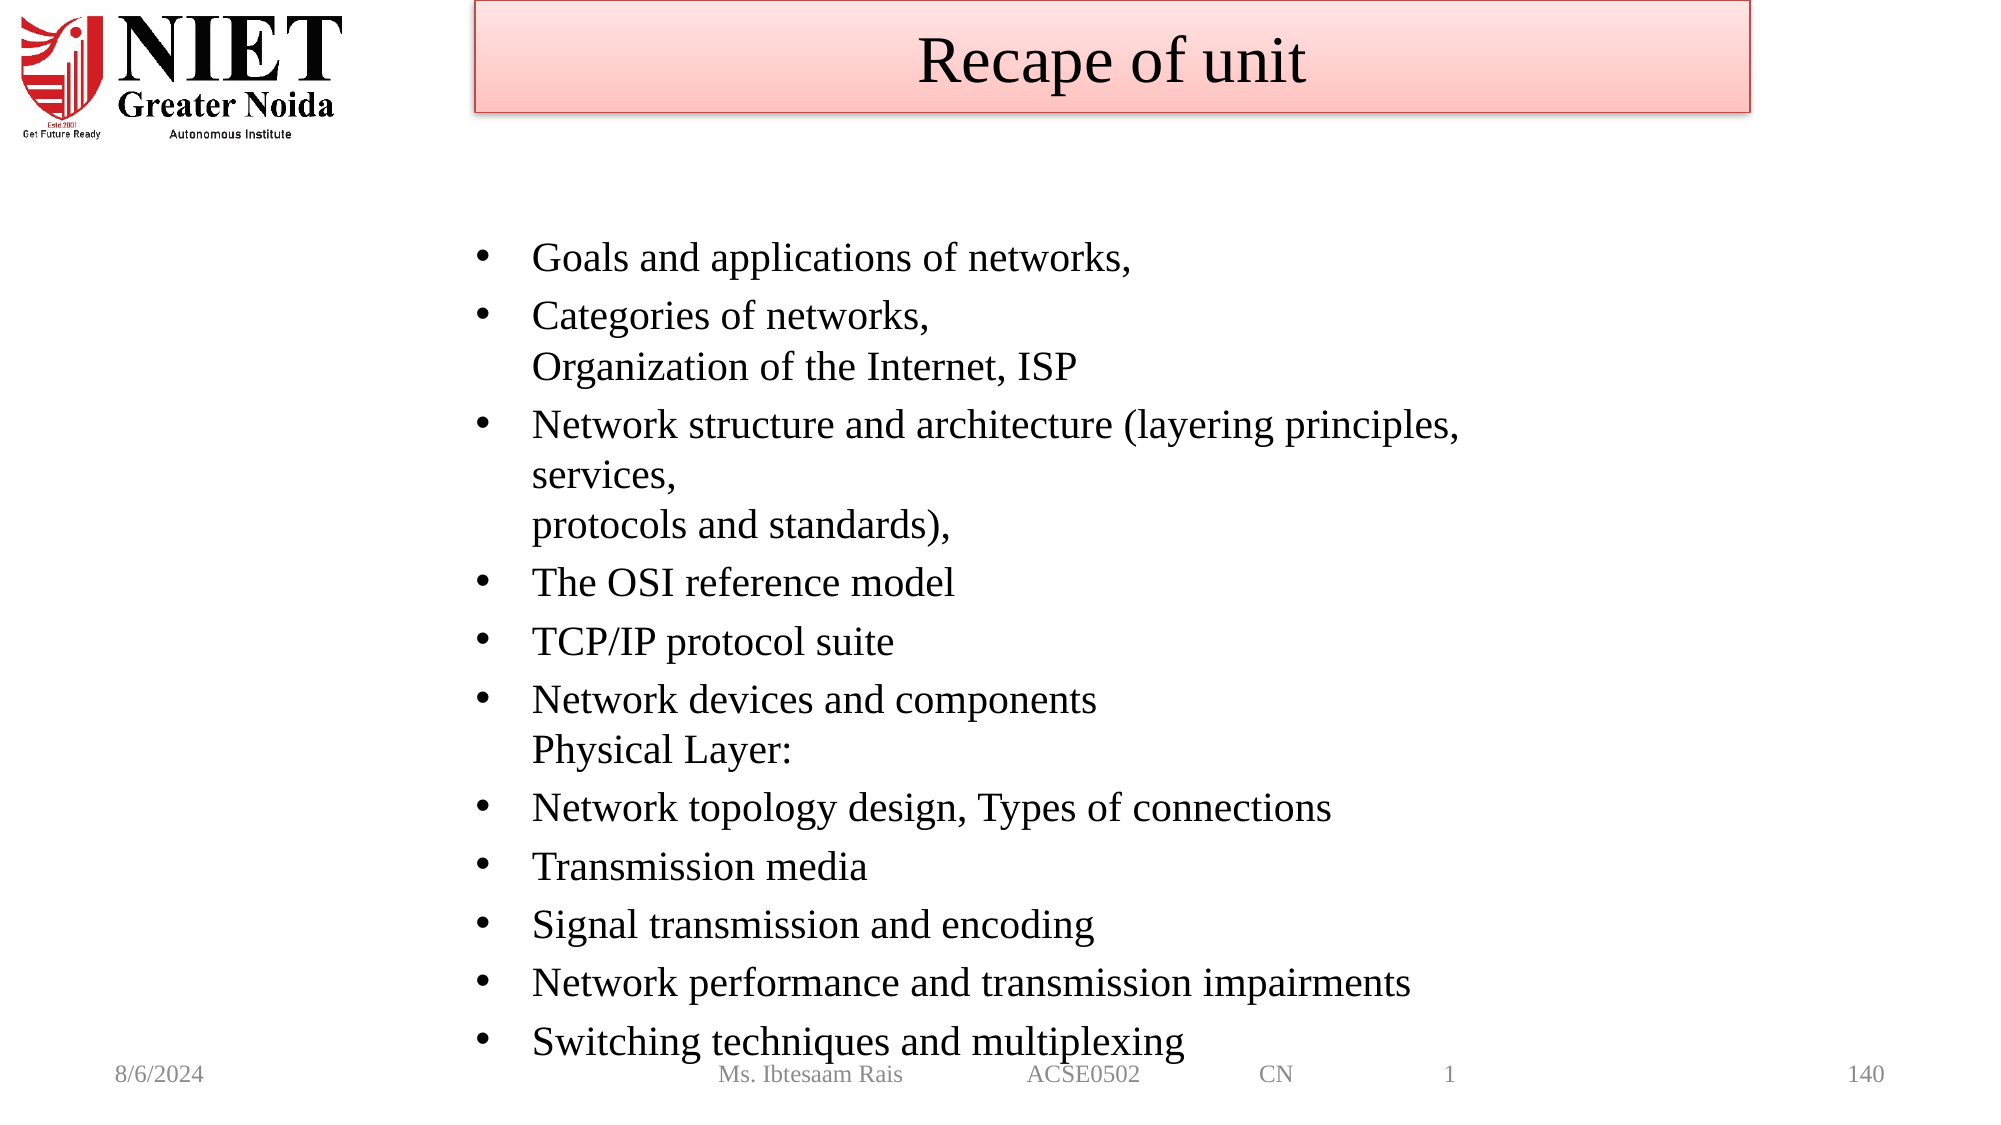

Recape of unit
Goals and applications of networks,
Categories of networks,
Organization of the Internet, ISP
Network structure and architecture (layering principles, services,
protocols and standards),
The OSI reference model
TCP/IP protocol suite
Network devices and components
Physical Layer:
Network topology design, Types of connections
Transmission media
Signal transmission and encoding
Network performance and transmission impairments
Switching techniques and multiplexing
8/6/2024
Ms. Ibtesaam Rais                    ACSE0502                   CN                        1
140